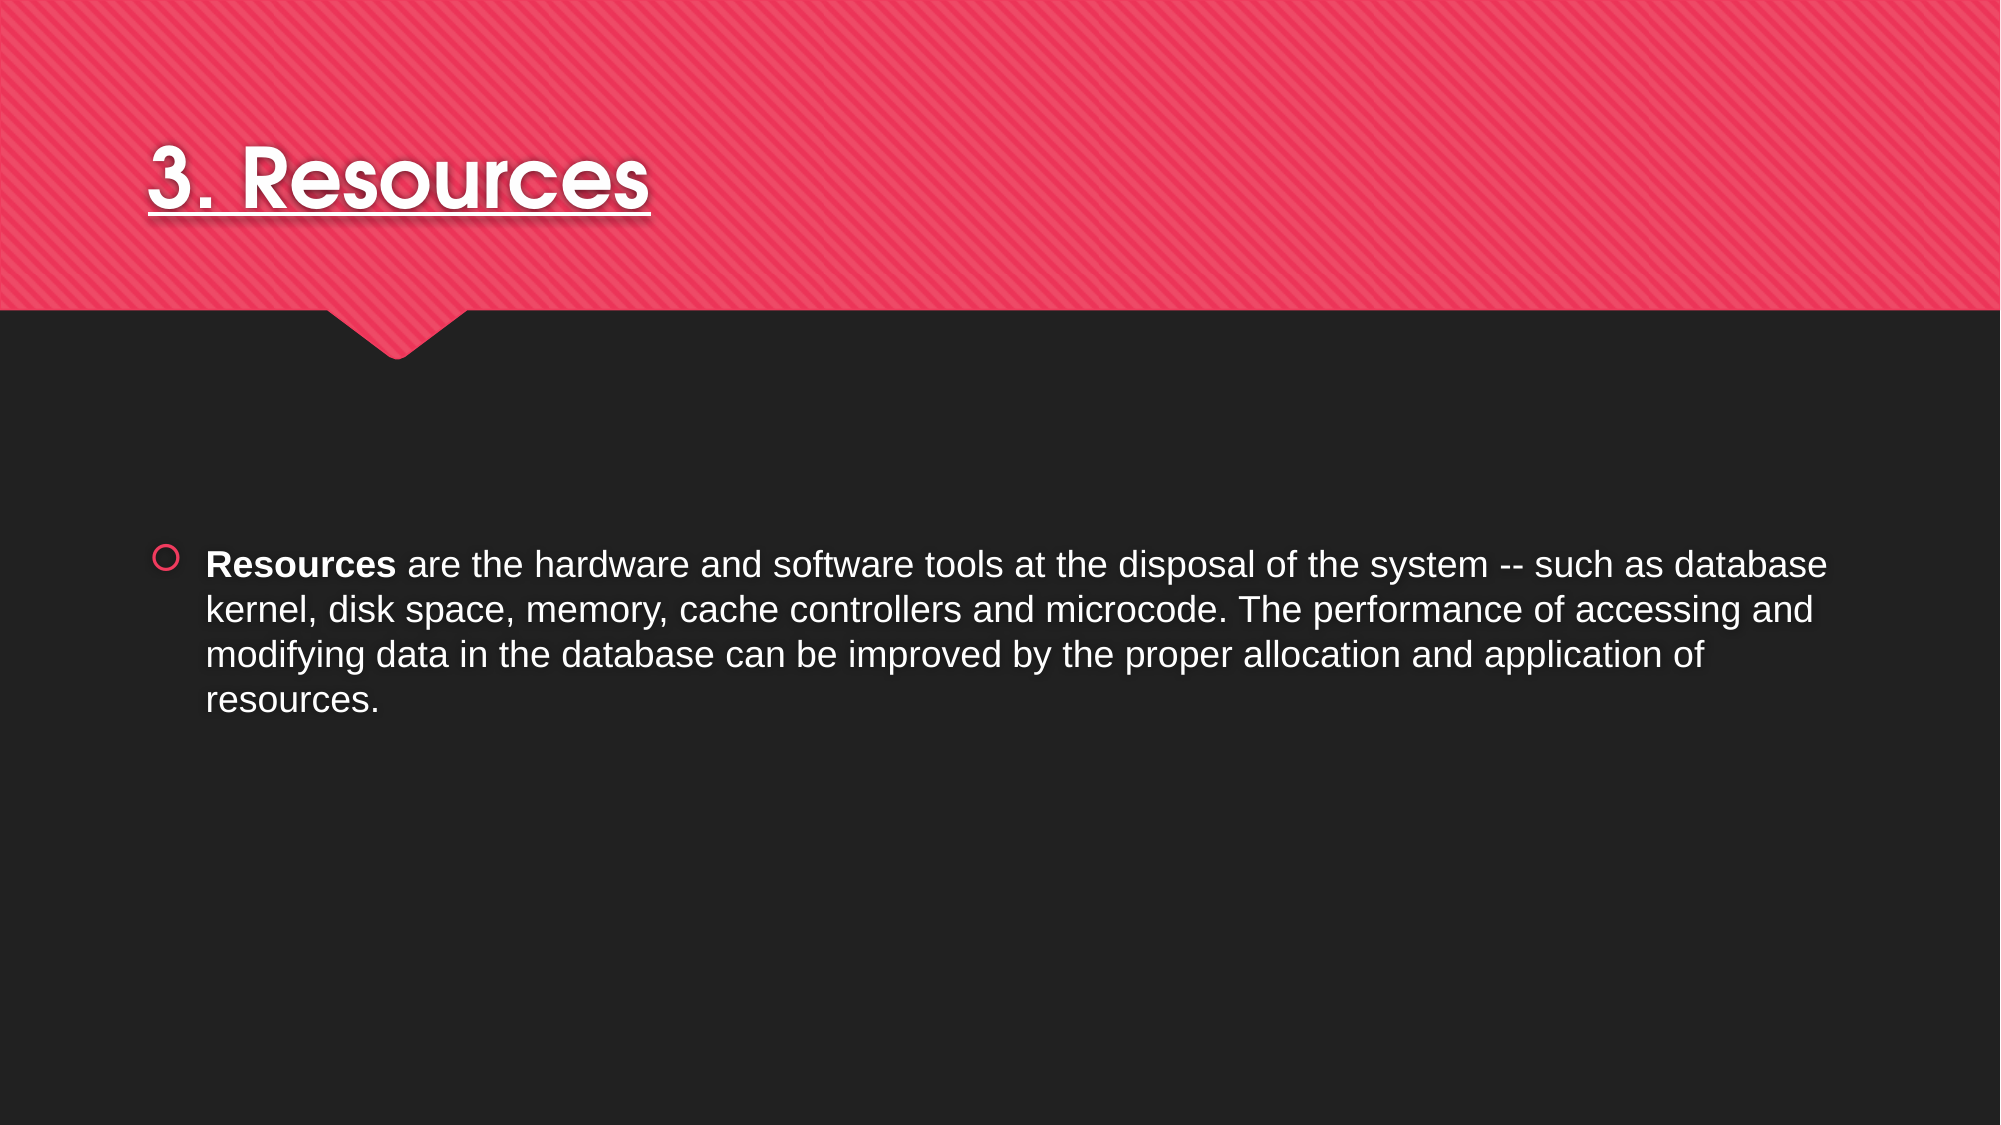

# 3. Resources
Resources are the hardware and software tools at the disposal of the system -- such as database kernel, disk space, memory, cache controllers and microcode. The performance of accessing and modifying data in the database can be improved by the proper allocation and application of resources.